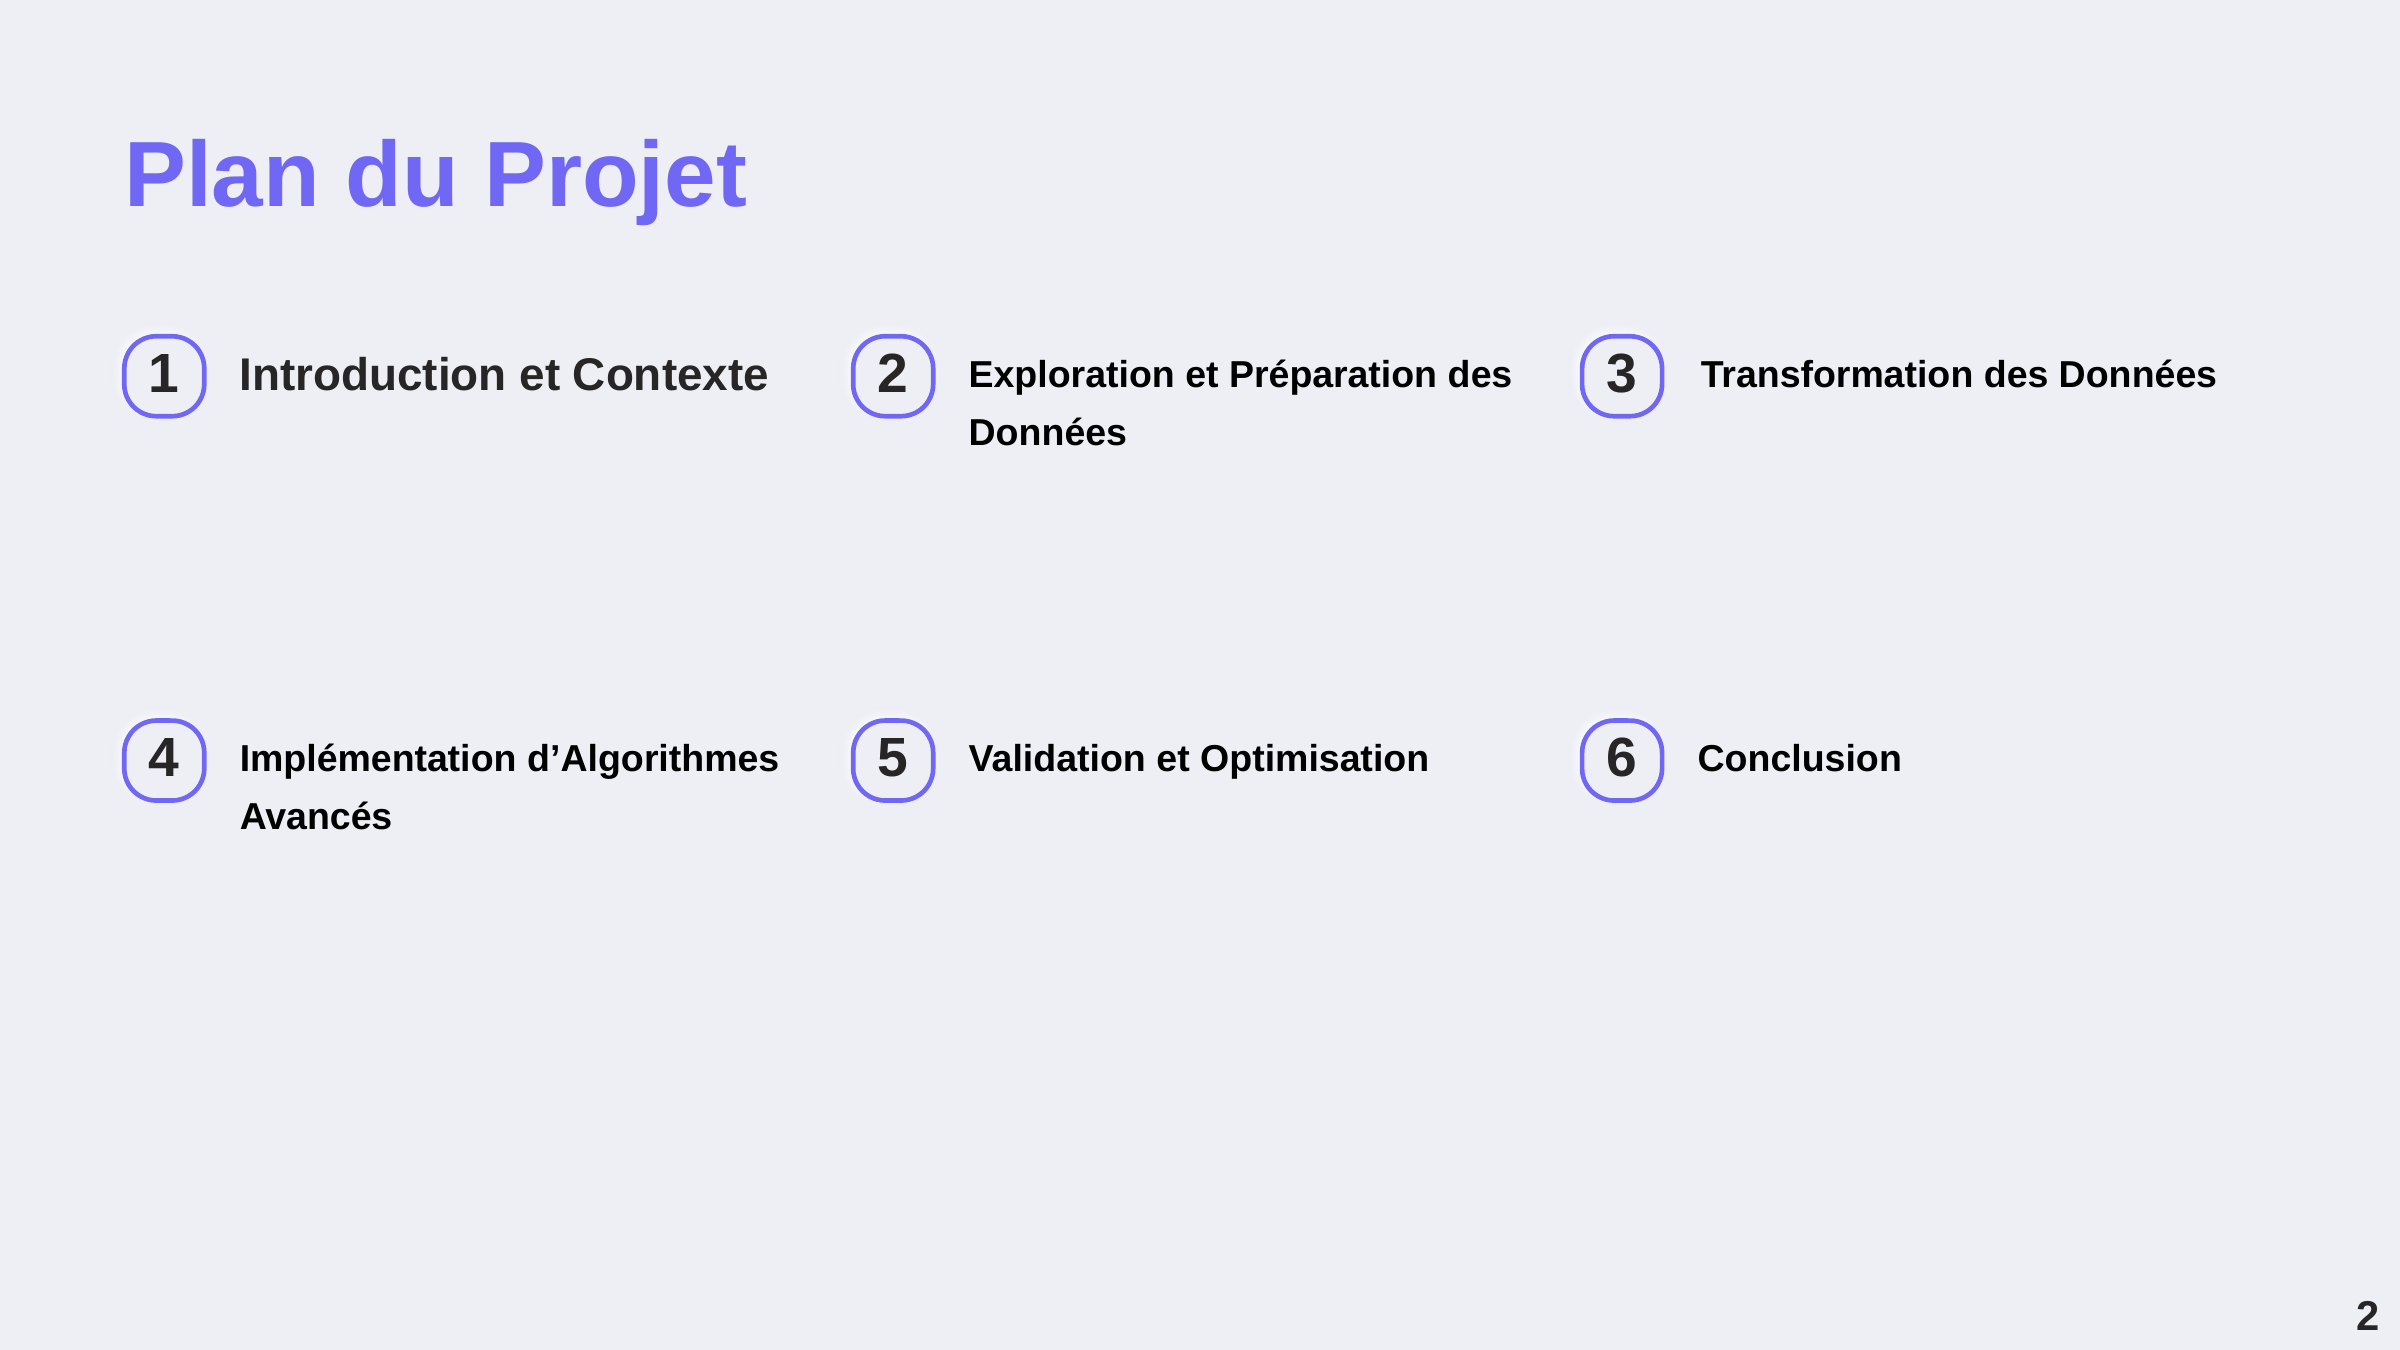

Plan du Projet

Exploration et Préparation des Données

Transformation des Données
Introduction et Contexte
1
2
3

Implémentation d’Algorithmes Avancés

Validation et Optimisation

Conclusion
4
5
6

2